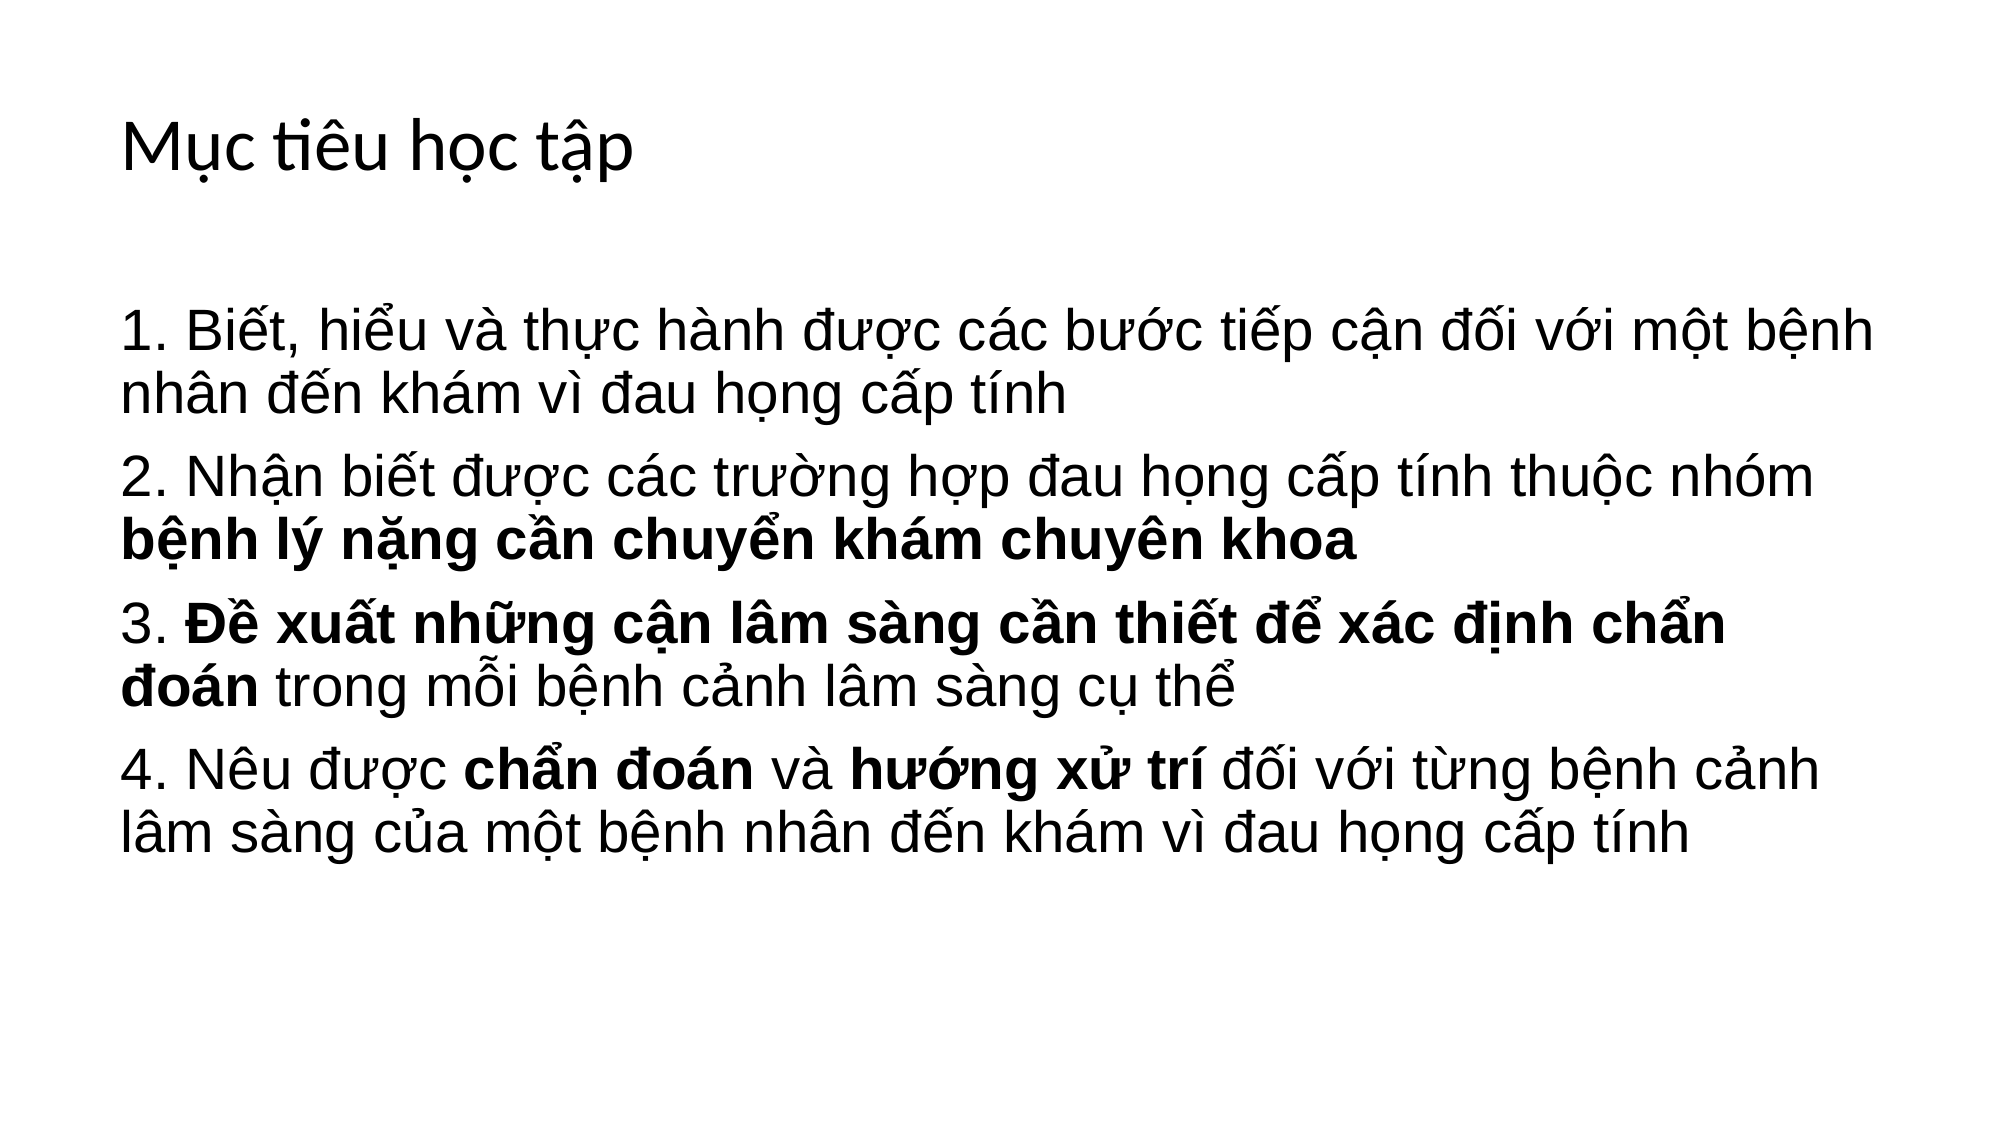

# Mục tiêu học tập
1. Biết, hiểu và thực hành được các bước tiếp cận đối với một bệnh nhân đến khám vì đau họng cấp tính
2. Nhận biết được các trường hợp đau họng cấp tính thuộc nhóm bệnh lý nặng cần chuyển khám chuyên khoa
3. Đề xuất những cận lâm sàng cần thiết để xác định chẩn đoán trong mỗi bệnh cảnh lâm sàng cụ thể
4. Nêu được chẩn đoán và hướng xử trí đối với từng bệnh cảnh lâm sàng của một bệnh nhân đến khám vì đau họng cấp tính